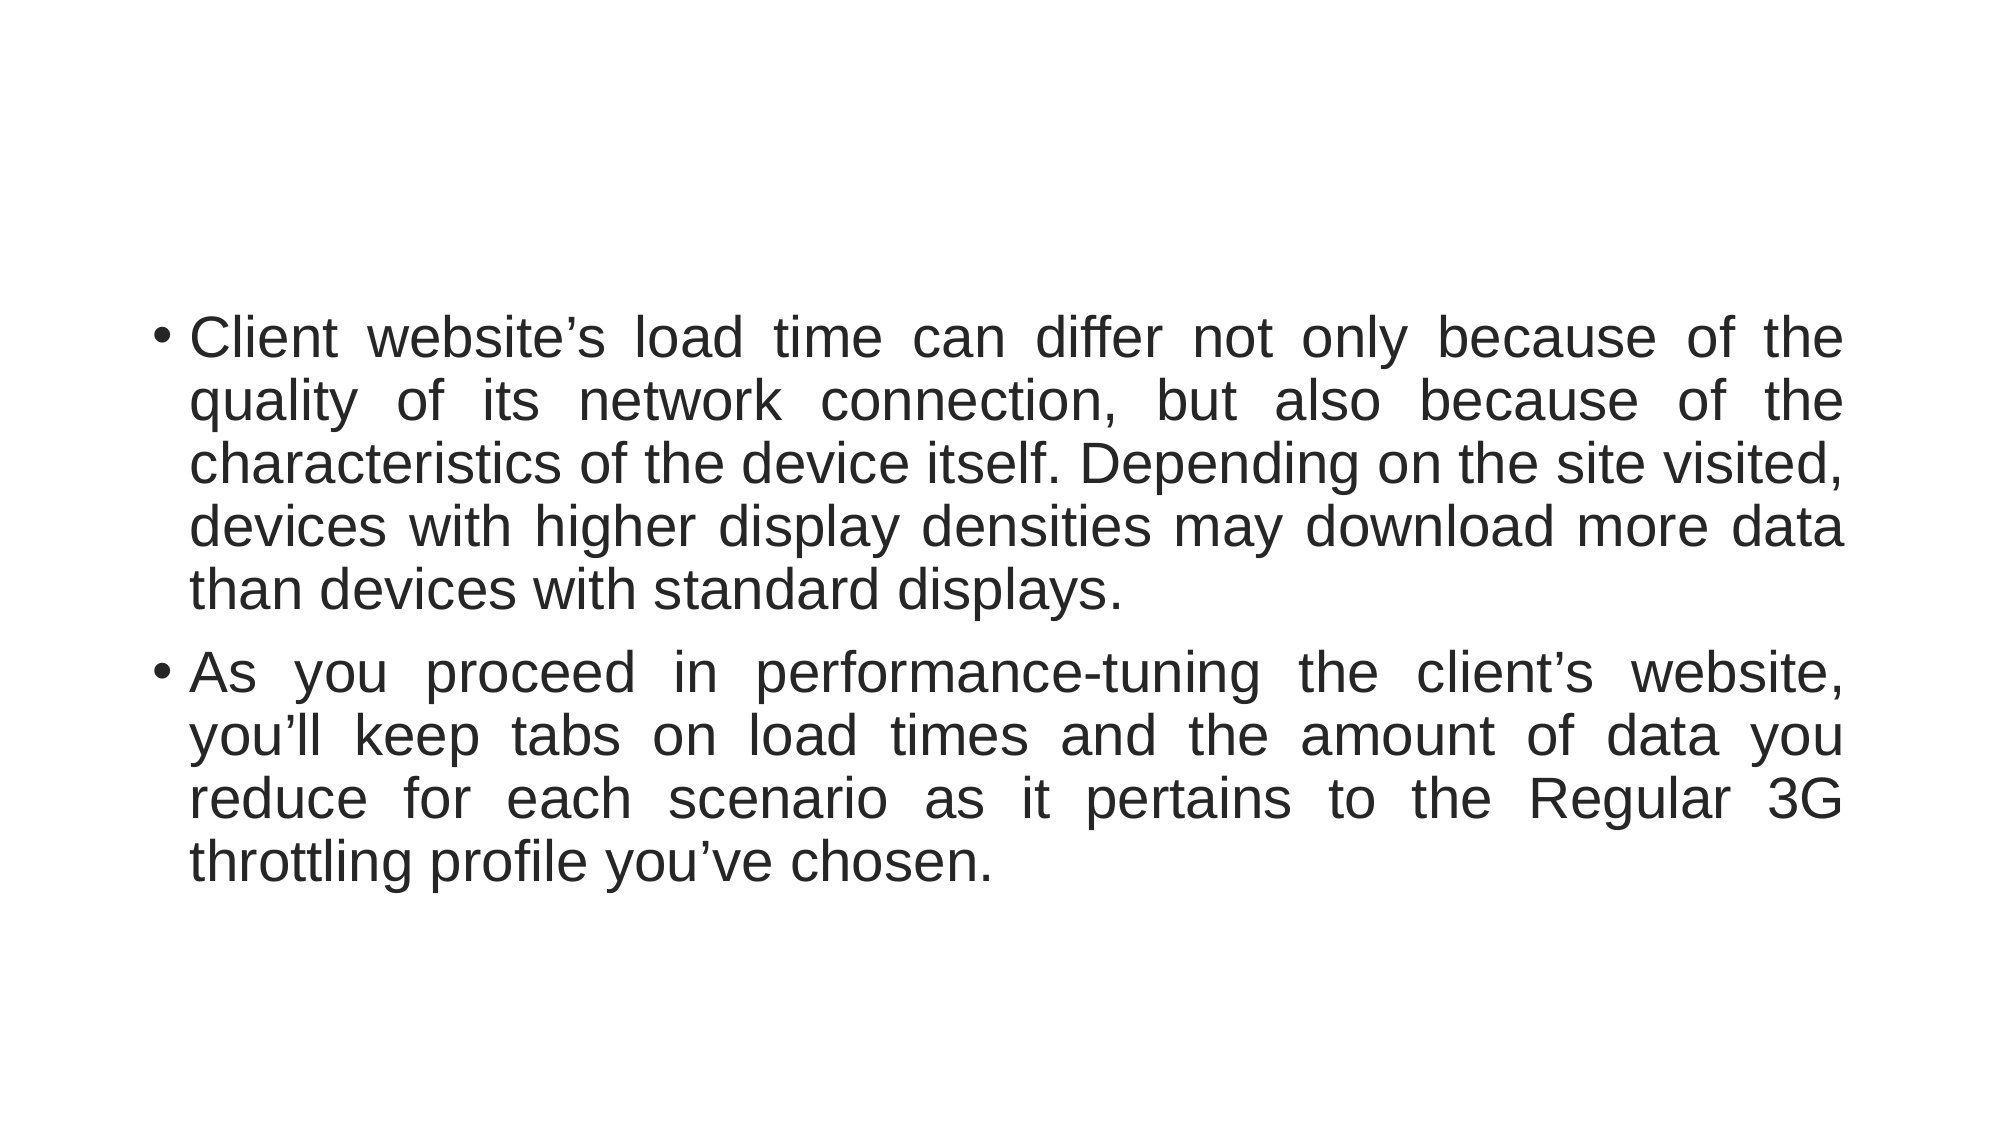

#
Client website’s load time can differ not only because of the quality of its network connection, but also because of the characteristics of the device itself. Depending on the site visited, devices with higher display densities may download more data than devices with standard displays.
As you proceed in performance-tuning the client’s website, you’ll keep tabs on load times and the amount of data you reduce for each scenario as it pertains to the Regular 3G throttling profile you’ve chosen.